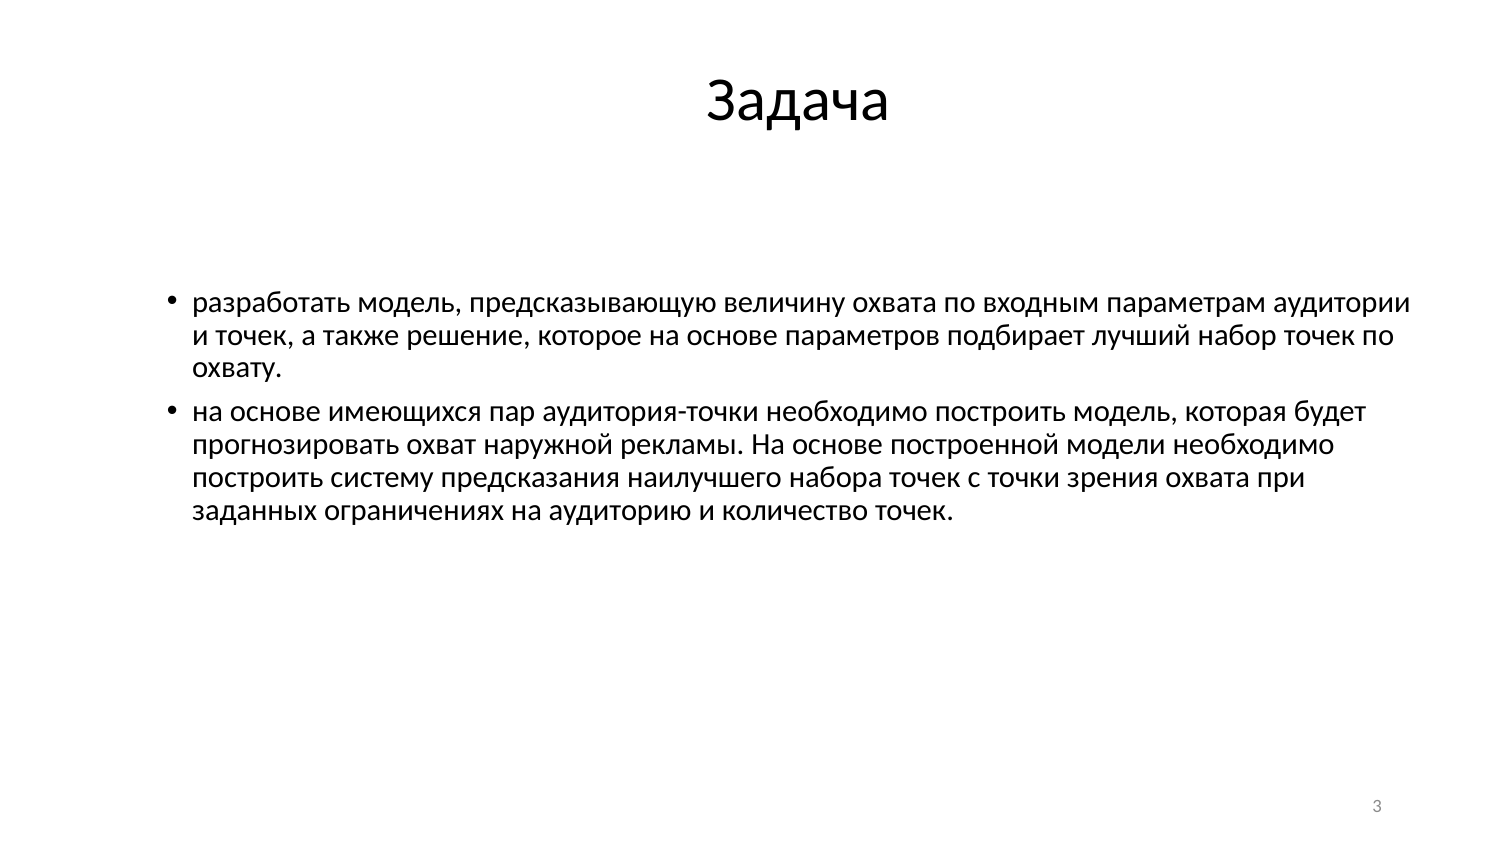

# Задача
разработать модель, предсказывающую величину охвата по входным параметрам аудитории и точек, а также решение, которое на основе параметров подбирает лучший набор точек по охвату.
на основе имеющихся пар аудитория-точки необходимо построить модель, которая будет прогнозировать охват наружной рекламы. На основе построенной модели необходимо построить систему предсказания наилучшего набора точек с точки зрения охвата при заданных ограничениях на аудиторию и количество точек.

3